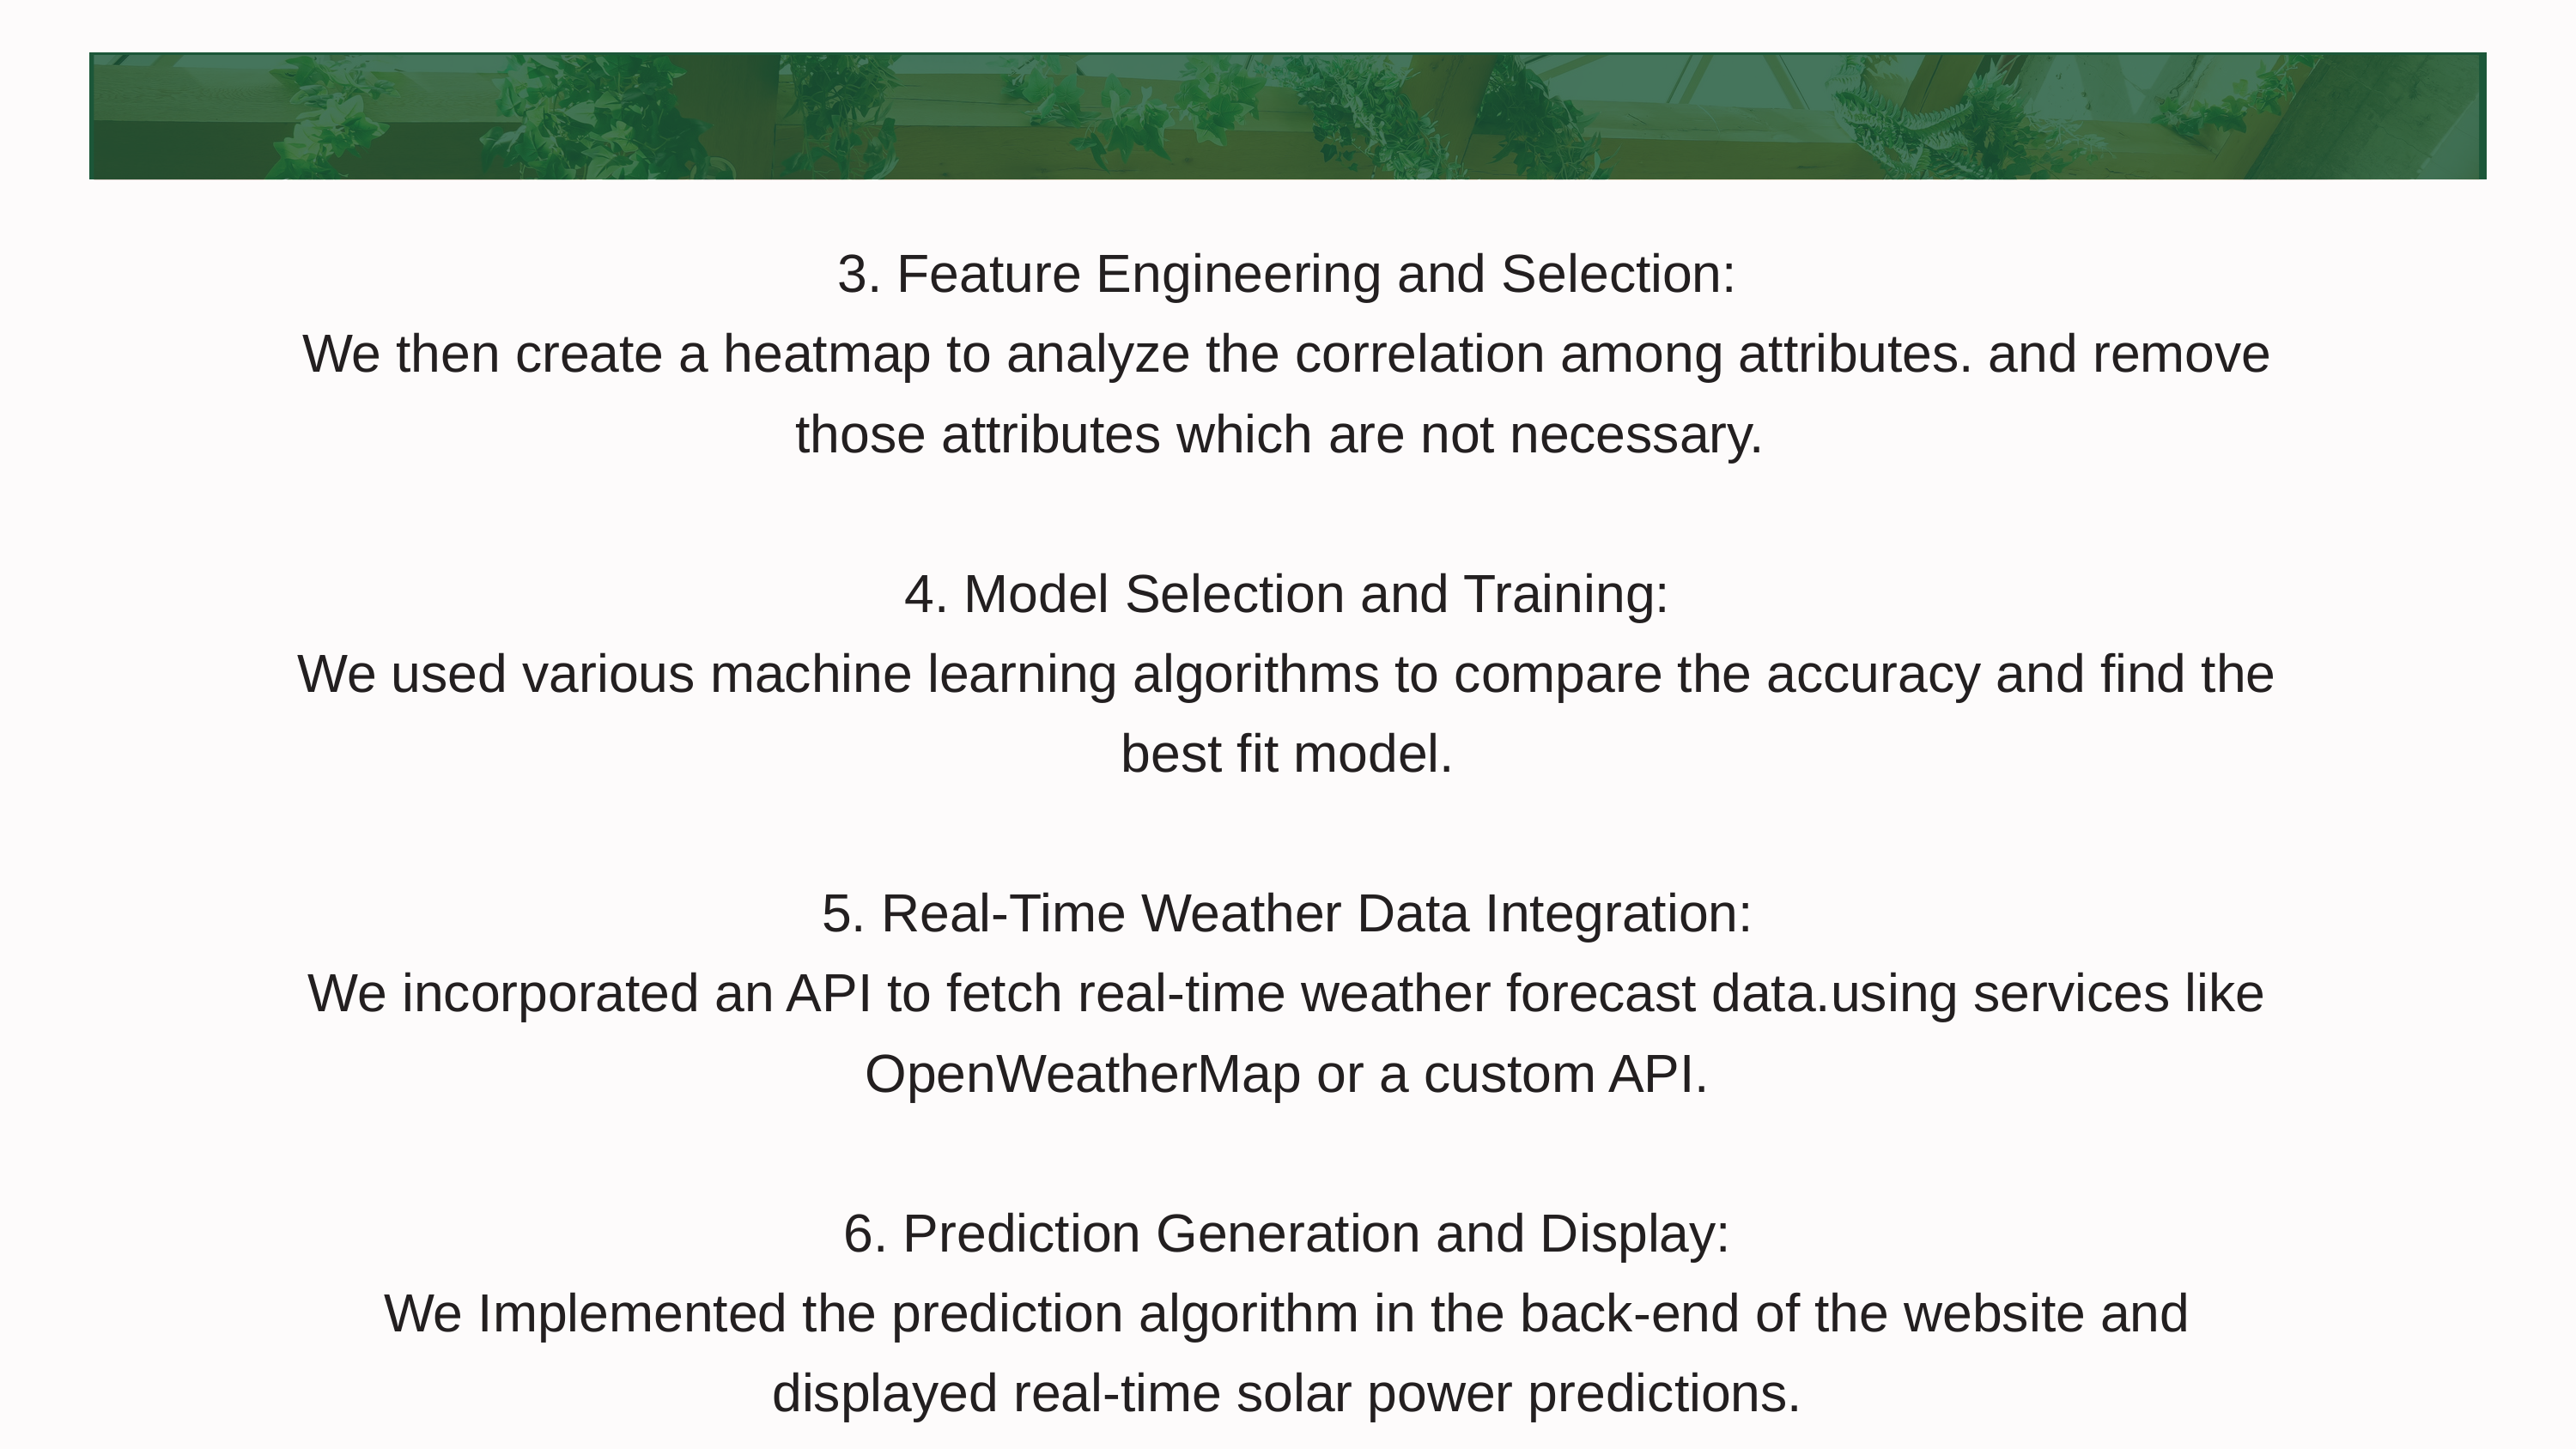

3. Feature Engineering and Selection:
We then create a heatmap to analyze the correlation among attributes. and remove those attributes which are not necessary.

4. Model Selection and Training:
We used various machine learning algorithms to compare the accuracy and find the best fit model.

5. Real-Time Weather Data Integration:
We incorporated an API to fetch real-time weather forecast data.using services like OpenWeatherMap or a custom API.

6. Prediction Generation and Display:
We Implemented the prediction algorithm in the back-end of the website and displayed real-time solar power predictions.